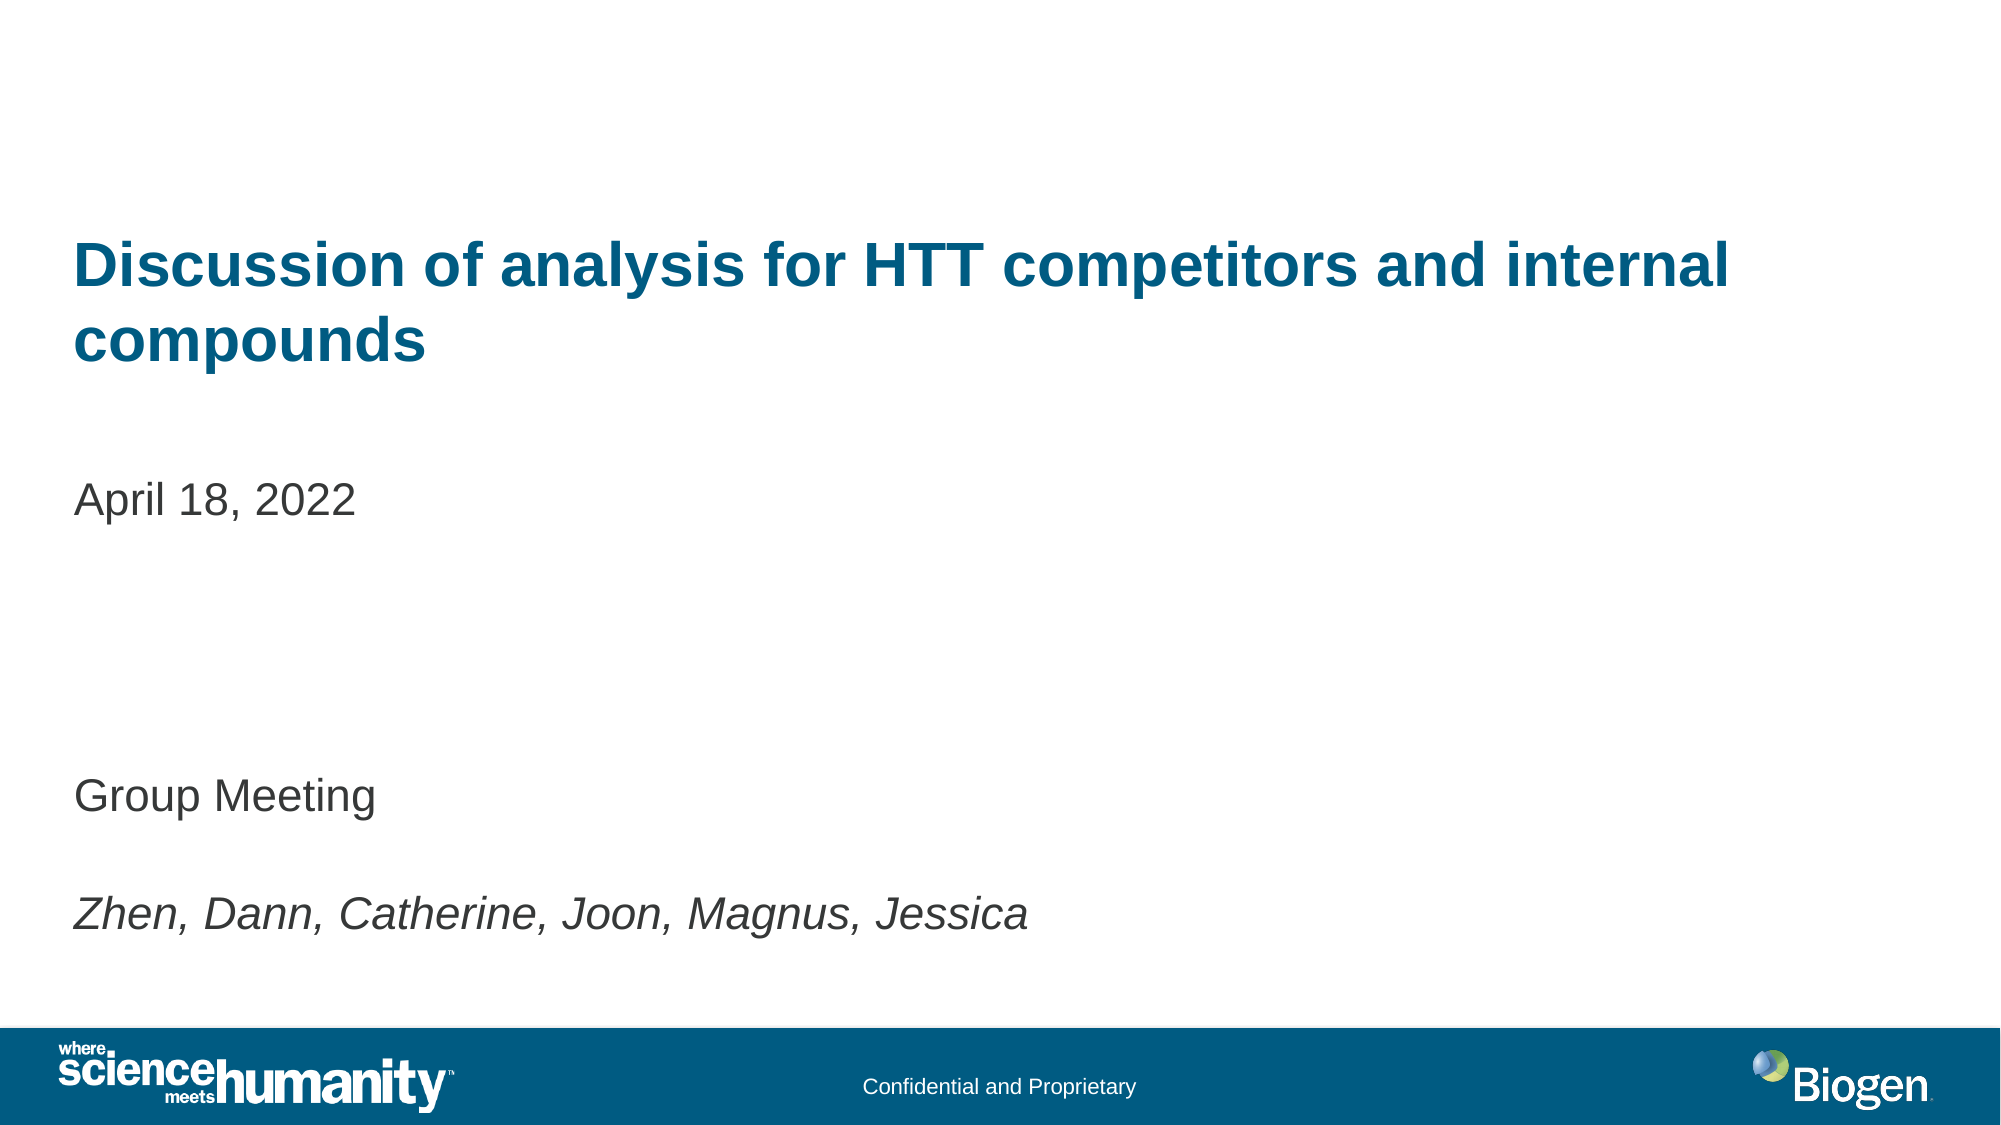

Discussion of analysis for HTT competitors and internal compounds

April 18, 2022

Group Meeting

Zhen, Dann, Catherine, Joon, Magnus, Jessica